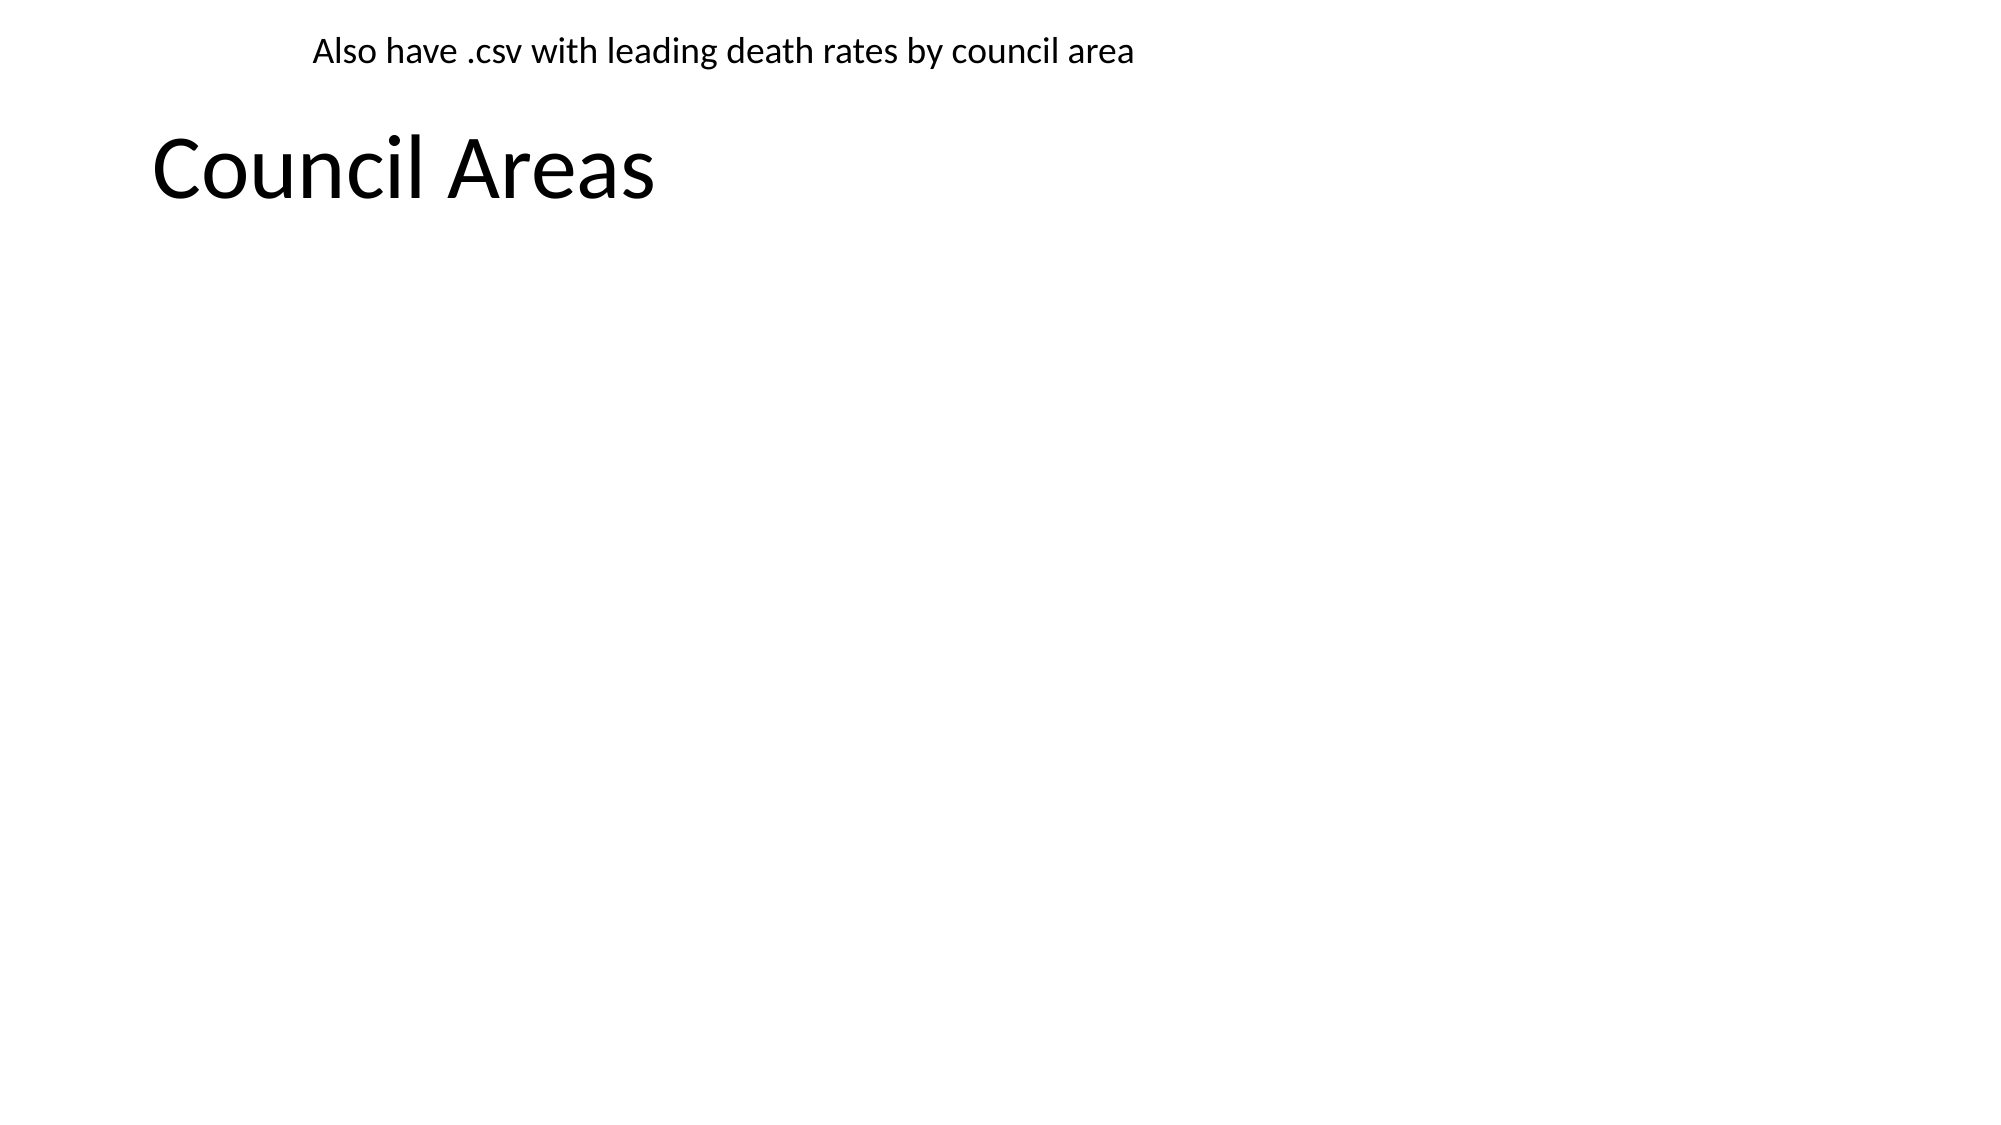

Also have .csv with leading death rates by council area
# Council Areas